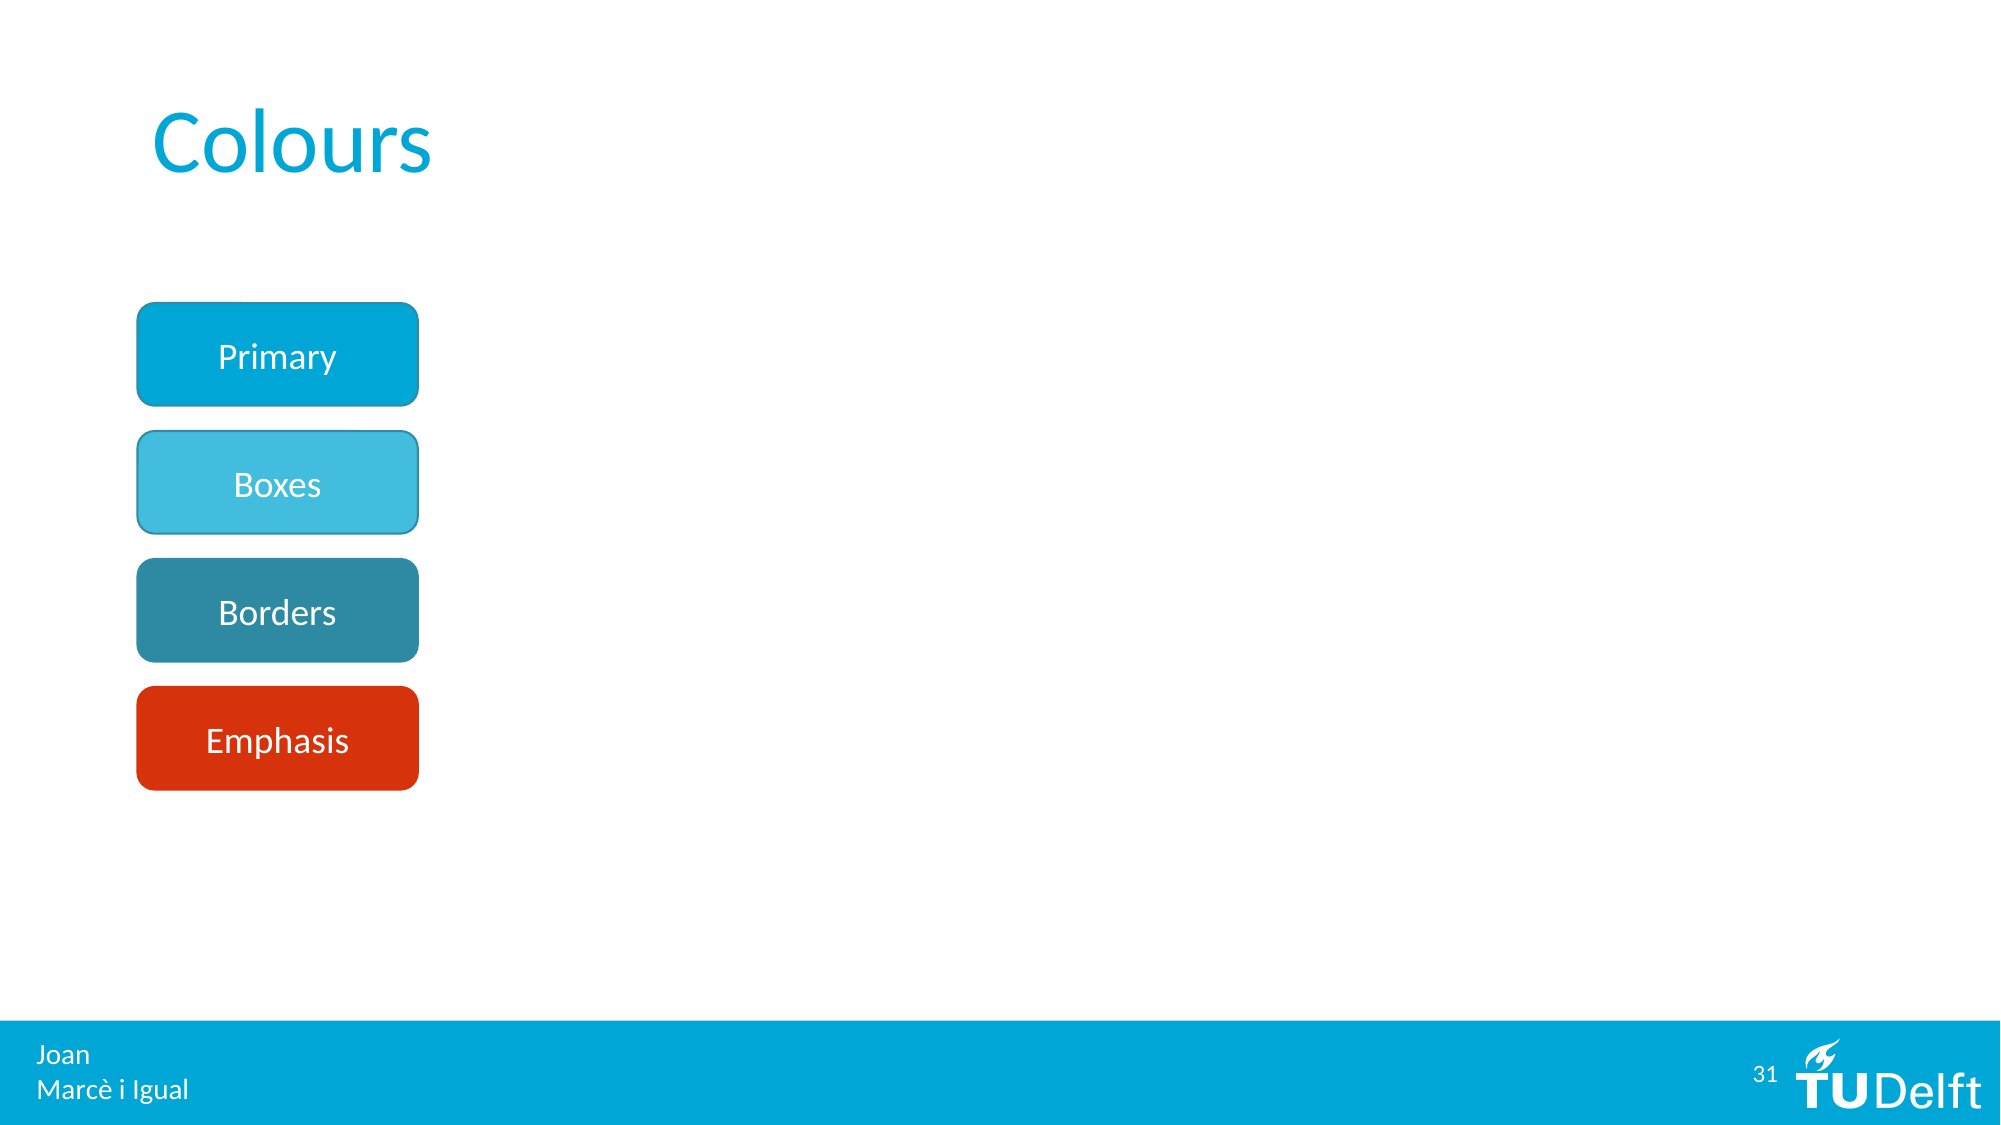

# Colours
Primary
Boxes
Borders
Emphasis
31